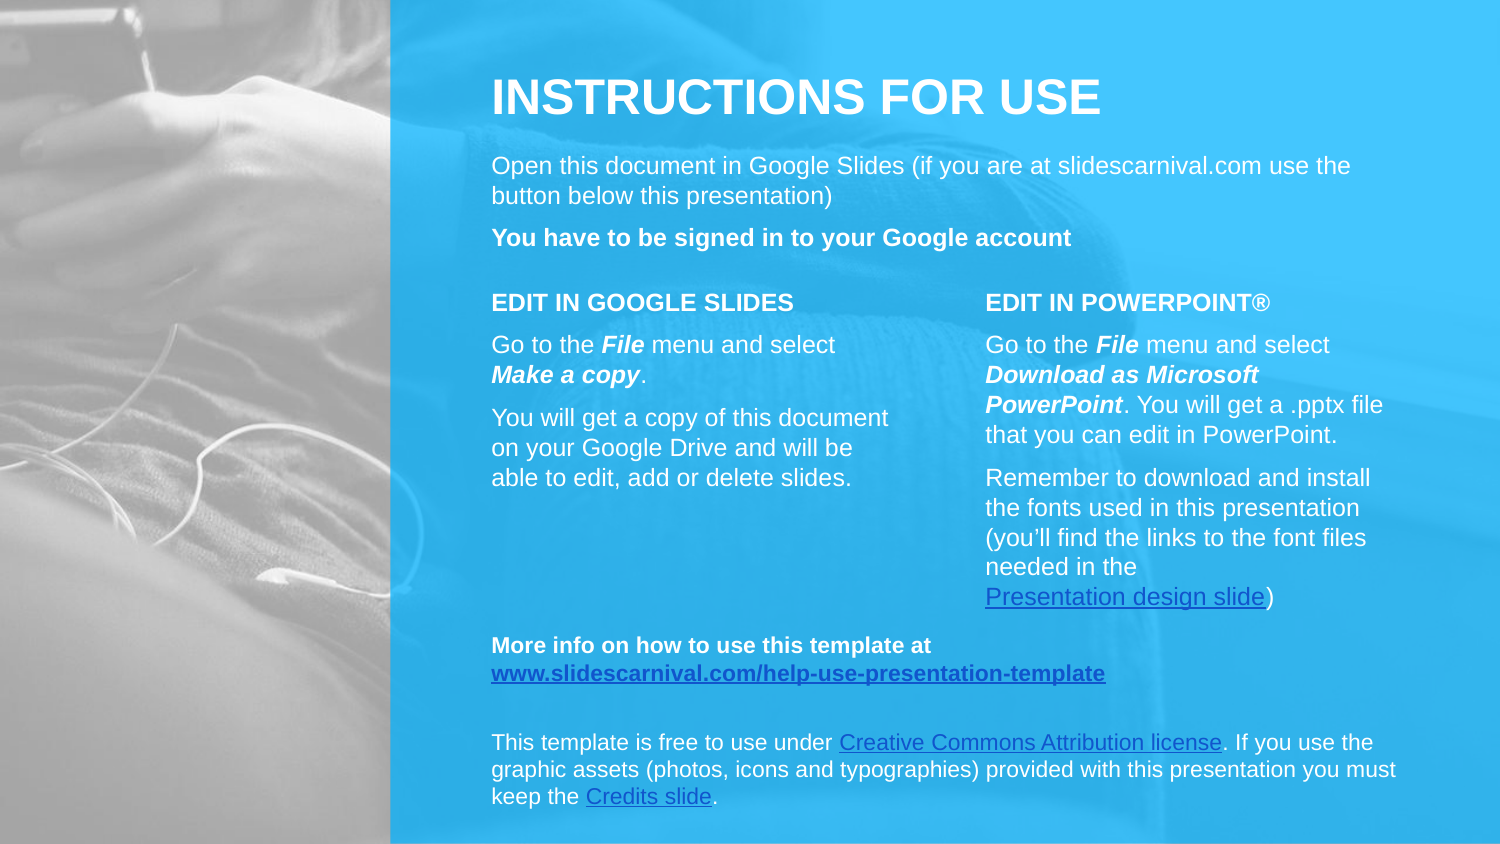

# INSTRUCTIONS FOR USE
Open this document in Google Slides (if you are at slidescarnival.com use the button below this presentation)
You have to be signed in to your Google account
EDIT IN GOOGLE SLIDES
Go to the File menu and select Make a copy.
You will get a copy of this document on your Google Drive and will be able to edit, add or delete slides.
EDIT IN POWERPOINT®
Go to the File menu and select Download as Microsoft PowerPoint. You will get a .pptx file that you can edit in PowerPoint.
Remember to download and install the fonts used in this presentation (you’ll find the links to the font files needed in the Presentation design slide)
More info on how to use this template at www.slidescarnival.com/help-use-presentation-template
This template is free to use under Creative Commons Attribution license. If you use the graphic assets (photos, icons and typographies) provided with this presentation you must keep the Credits slide.